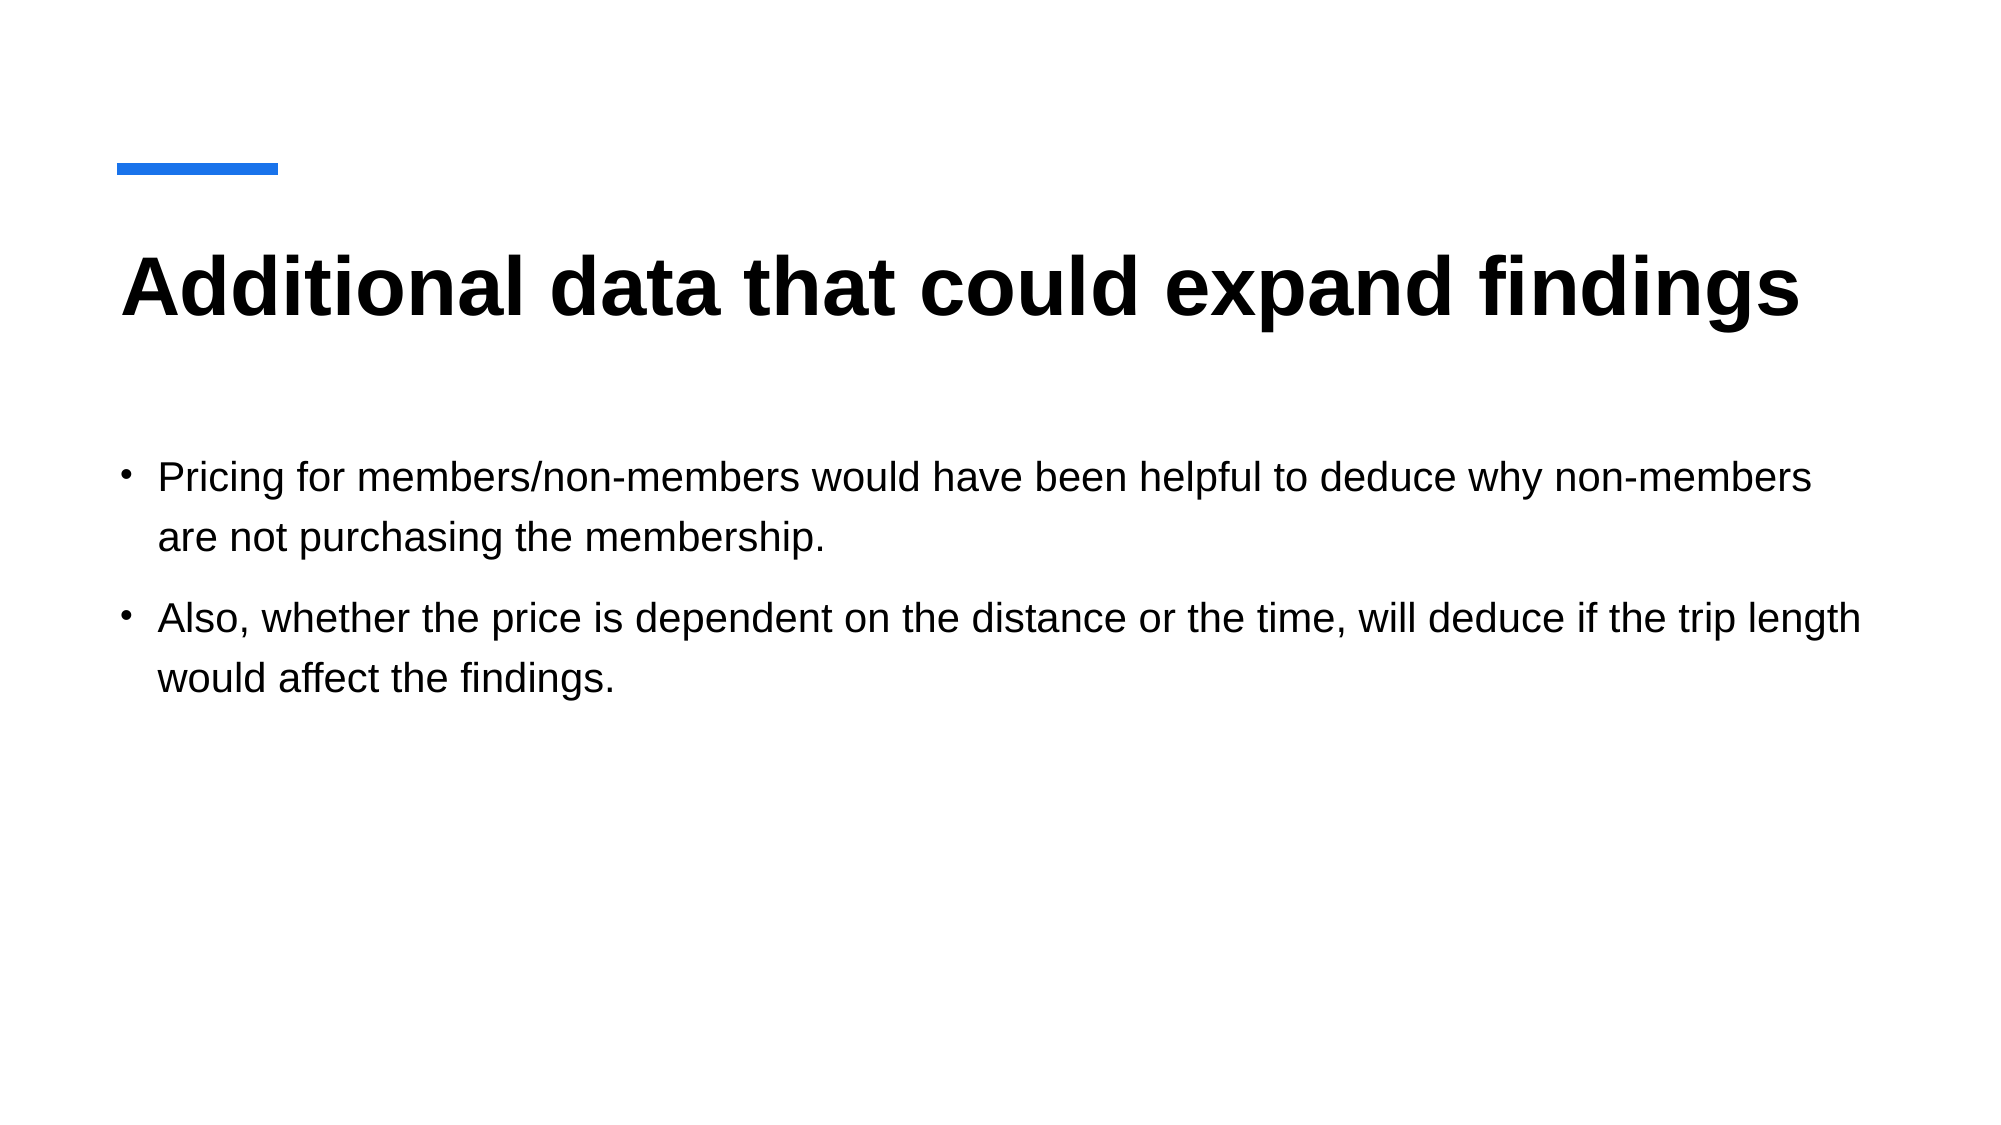

# Additional data that could expand findings
Pricing for members/non-members would have been helpful to deduce why non-members are not purchasing the membership.
Also, whether the price is dependent on the distance or the time, will deduce if the trip length would affect the findings.